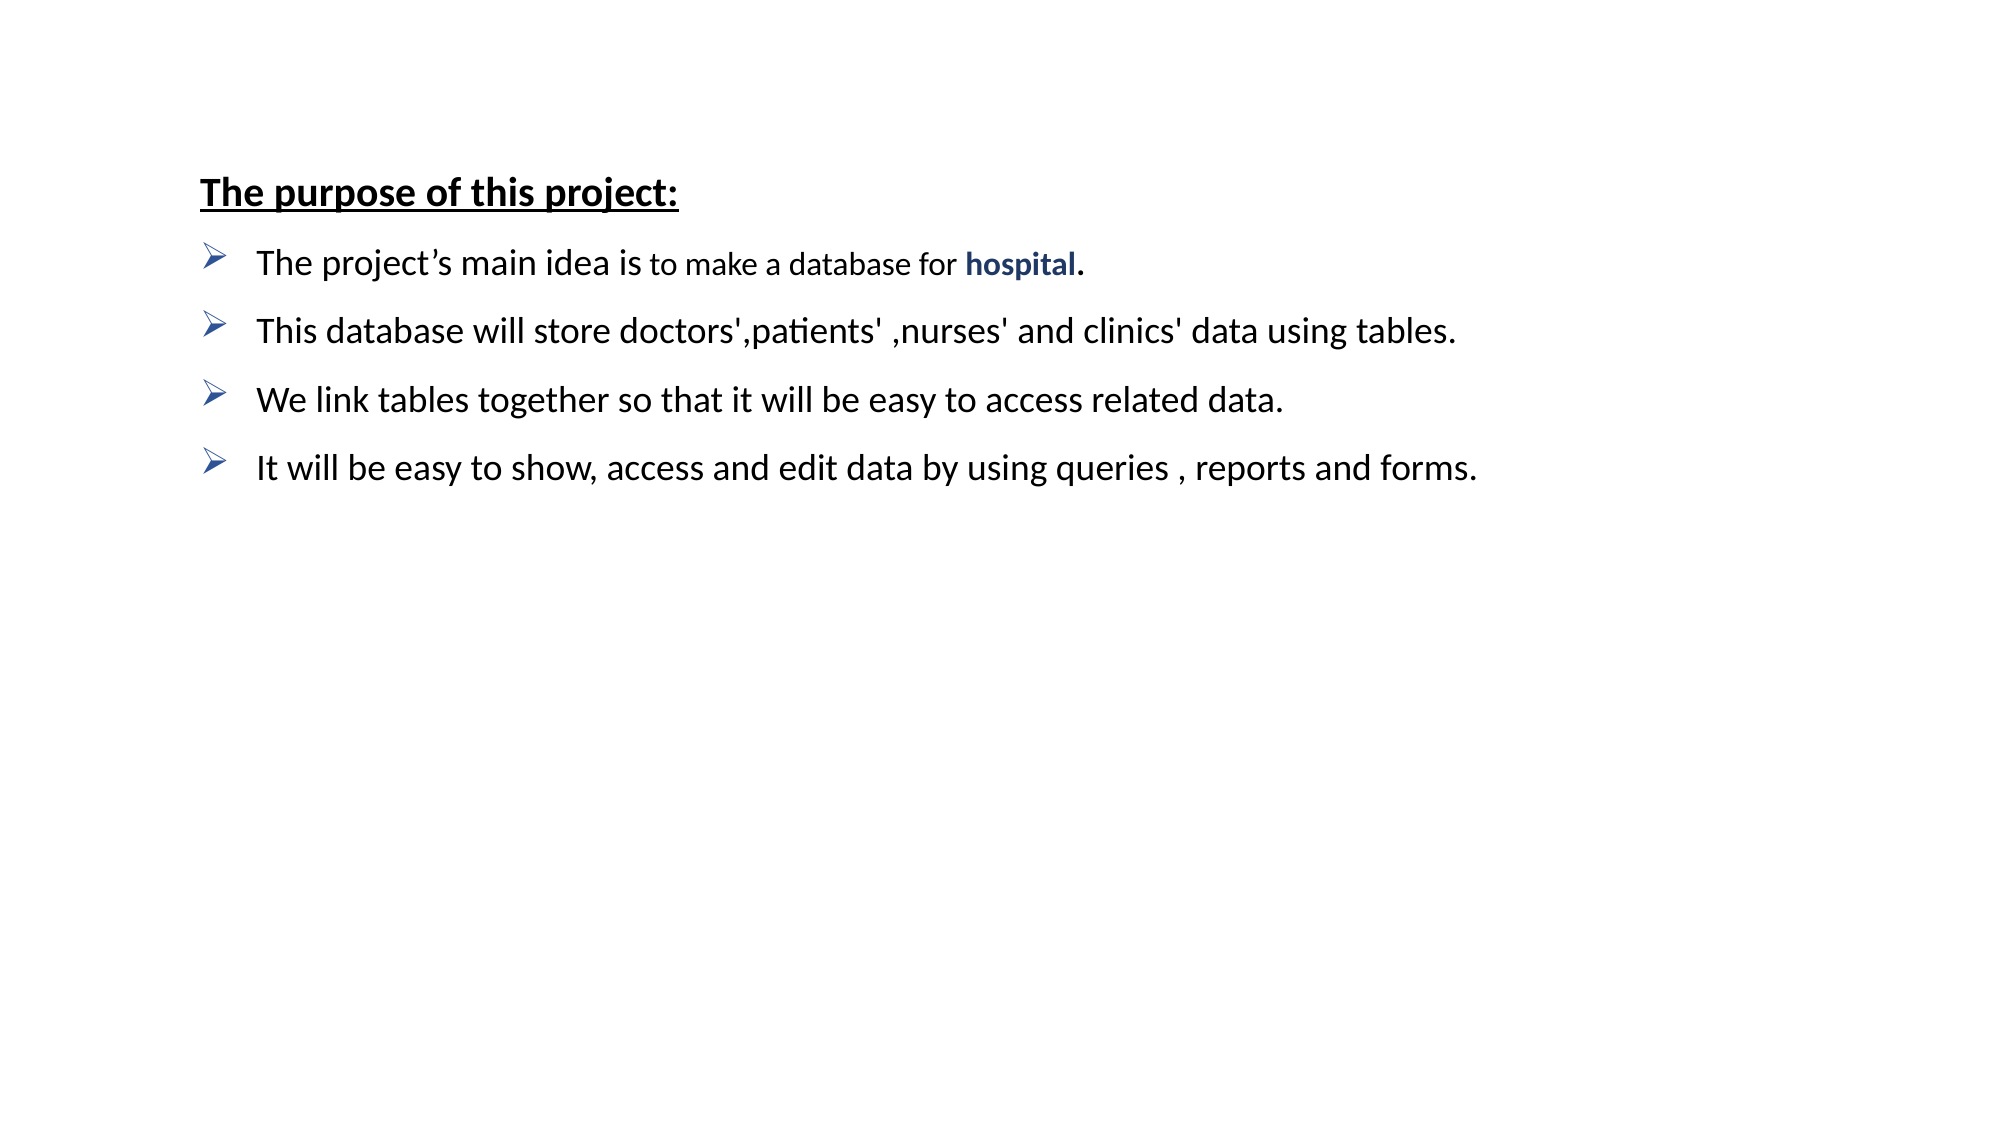

The purpose of this project:
The project’s main idea is to make a database for hospital.
This database will store doctors',patients' ,nurses' and clinics' data using tables.
We link tables together so that it will be easy to access related data.
It will be easy to show, access and edit data by using queries , reports and forms.